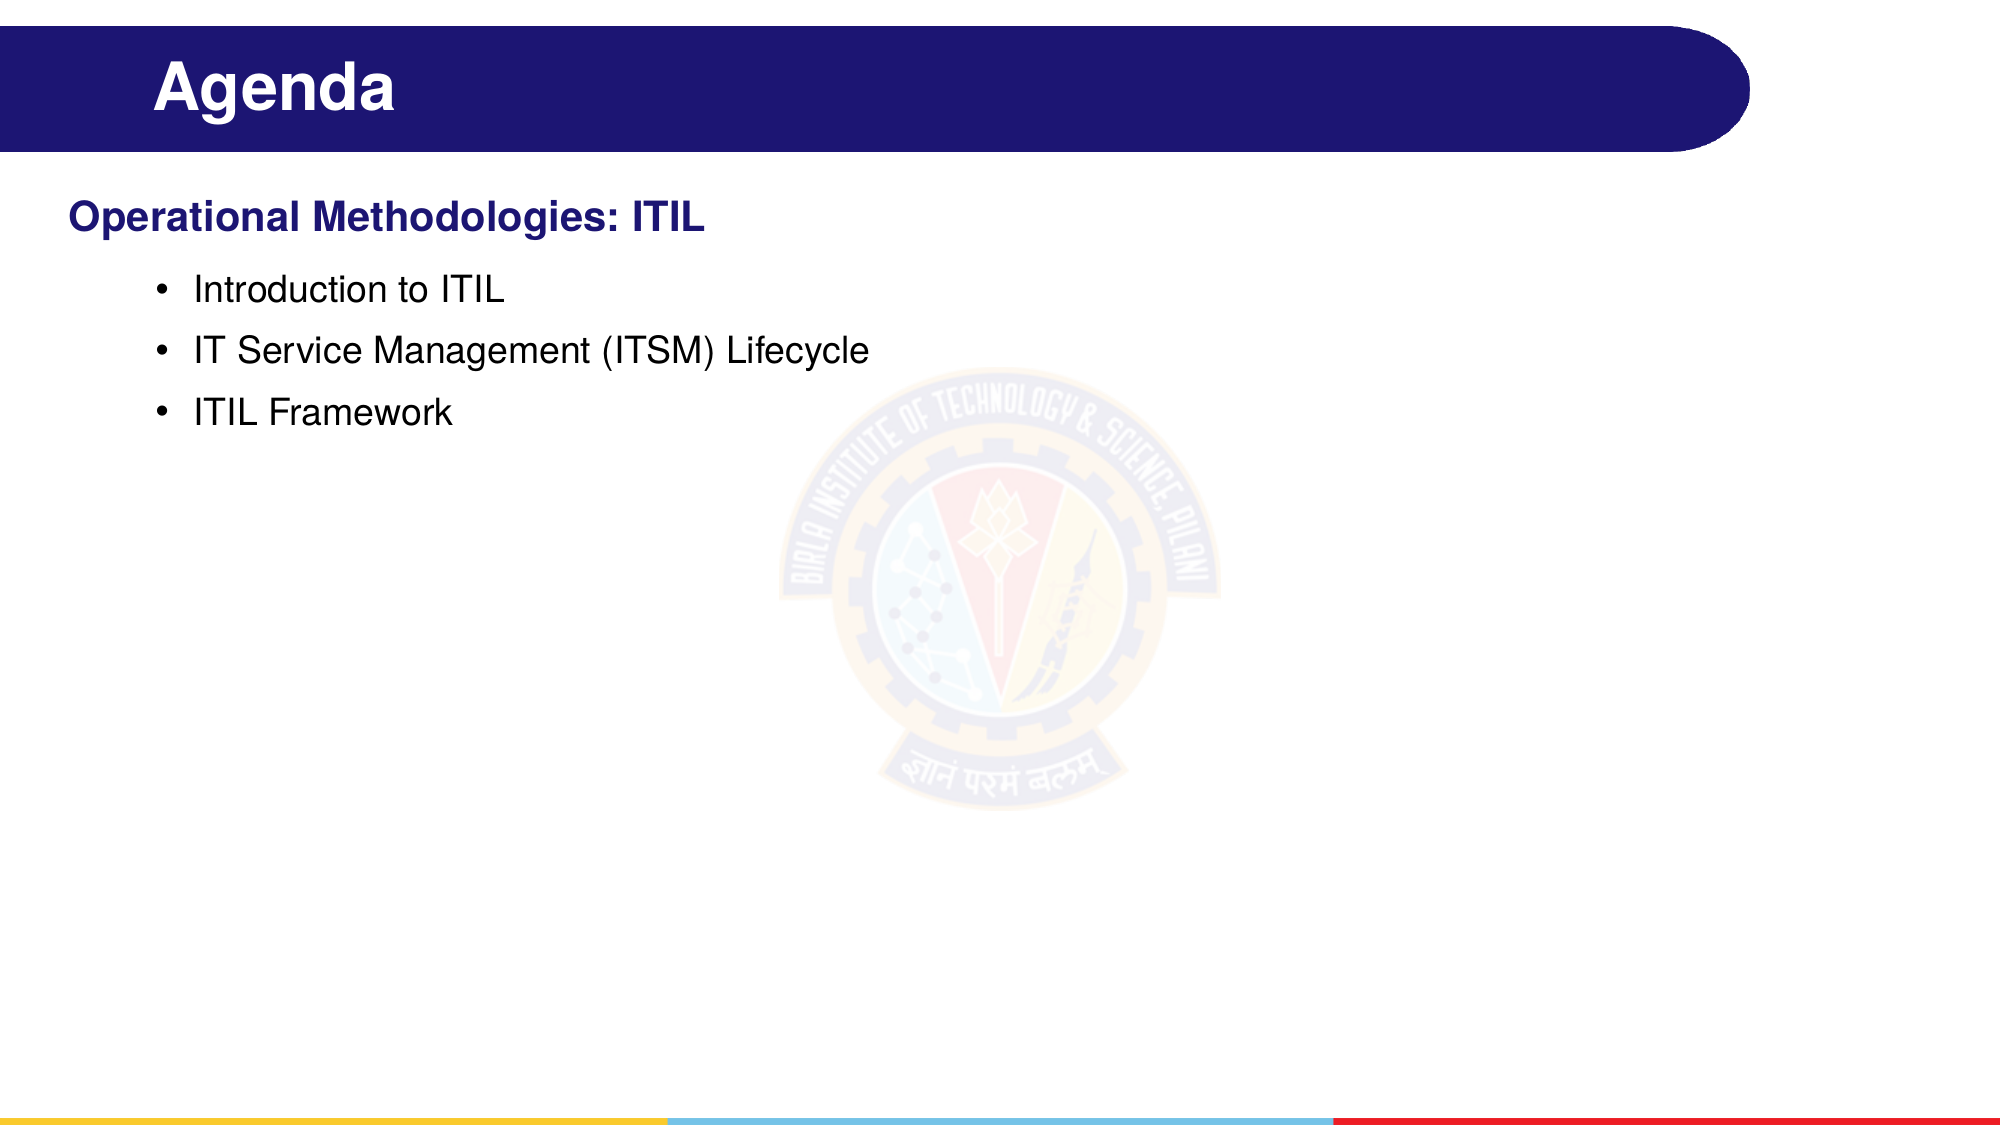

# Agenda
Operational Methodologies: ITIL
Introduction to ITIL
IT Service Management (ITSM) Lifecycle
ITIL Framework